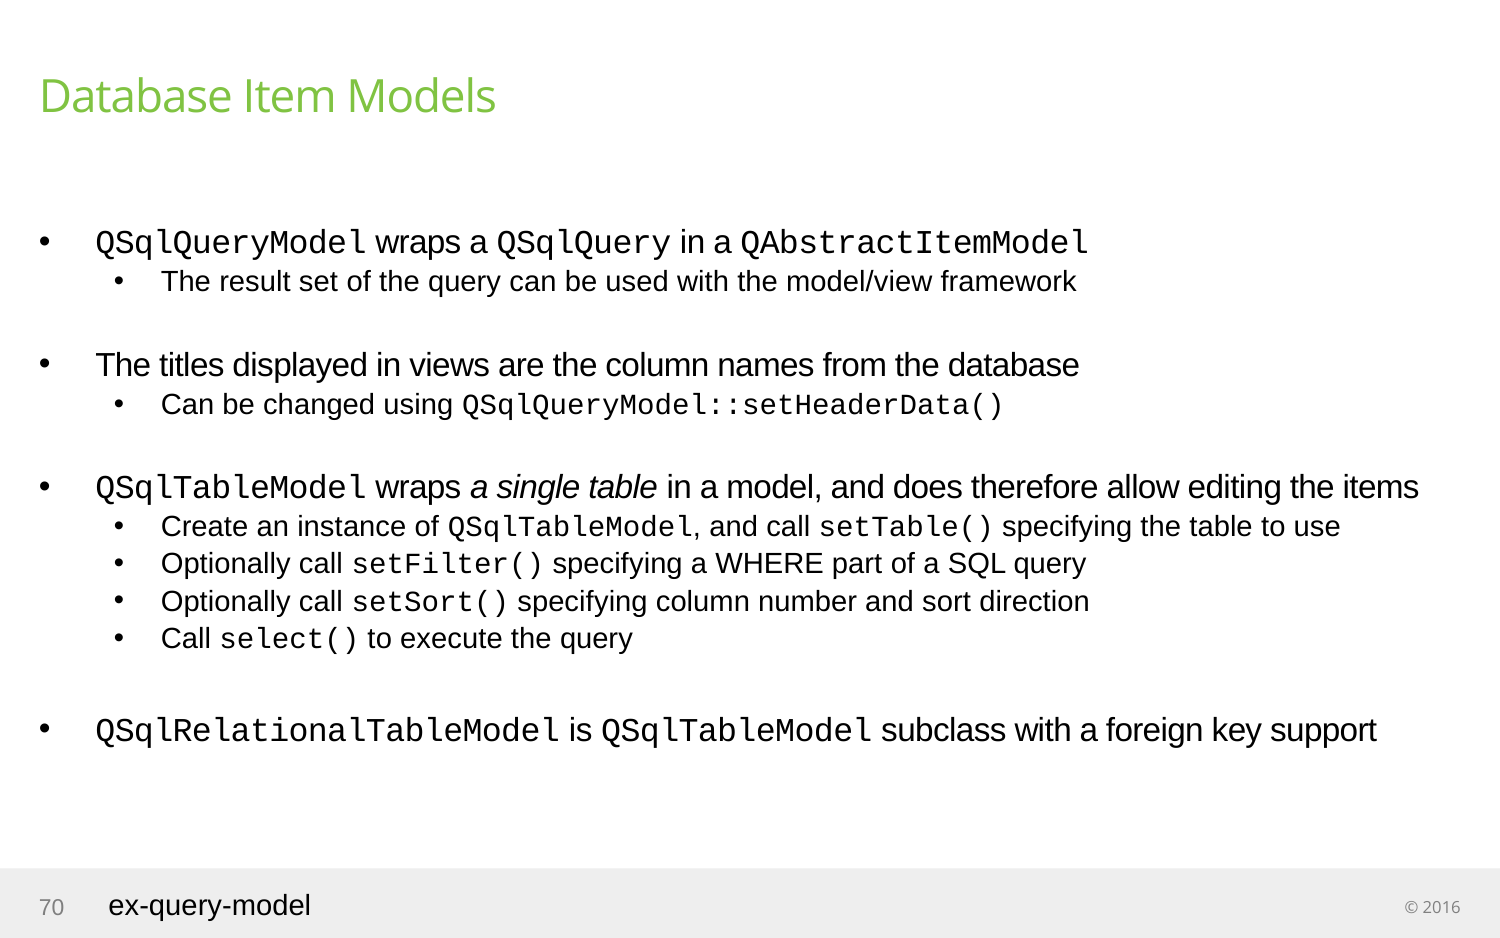

# Database Item Models
QSqlQueryModel wraps a QSqlQuery in a QAbstractItemModel
The result set of the query can be used with the model/view framework

The titles displayed in views are the column names from the database
Can be changed using QSqlQueryModel::setHeaderData()

QSqlTableModel wraps a single table in a model, and does therefore allow editing the items
Create an instance of QSqlTableModel, and call setTable() specifying the table to use
Optionally call setFilter() specifying a WHERE part of a SQL query
Optionally call setSort() specifying column number and sort direction
Call select() to execute the query

QSqlRelationalTableModel is QSqlTableModel subclass with a foreign key support

70
ex-query-model
© 2016